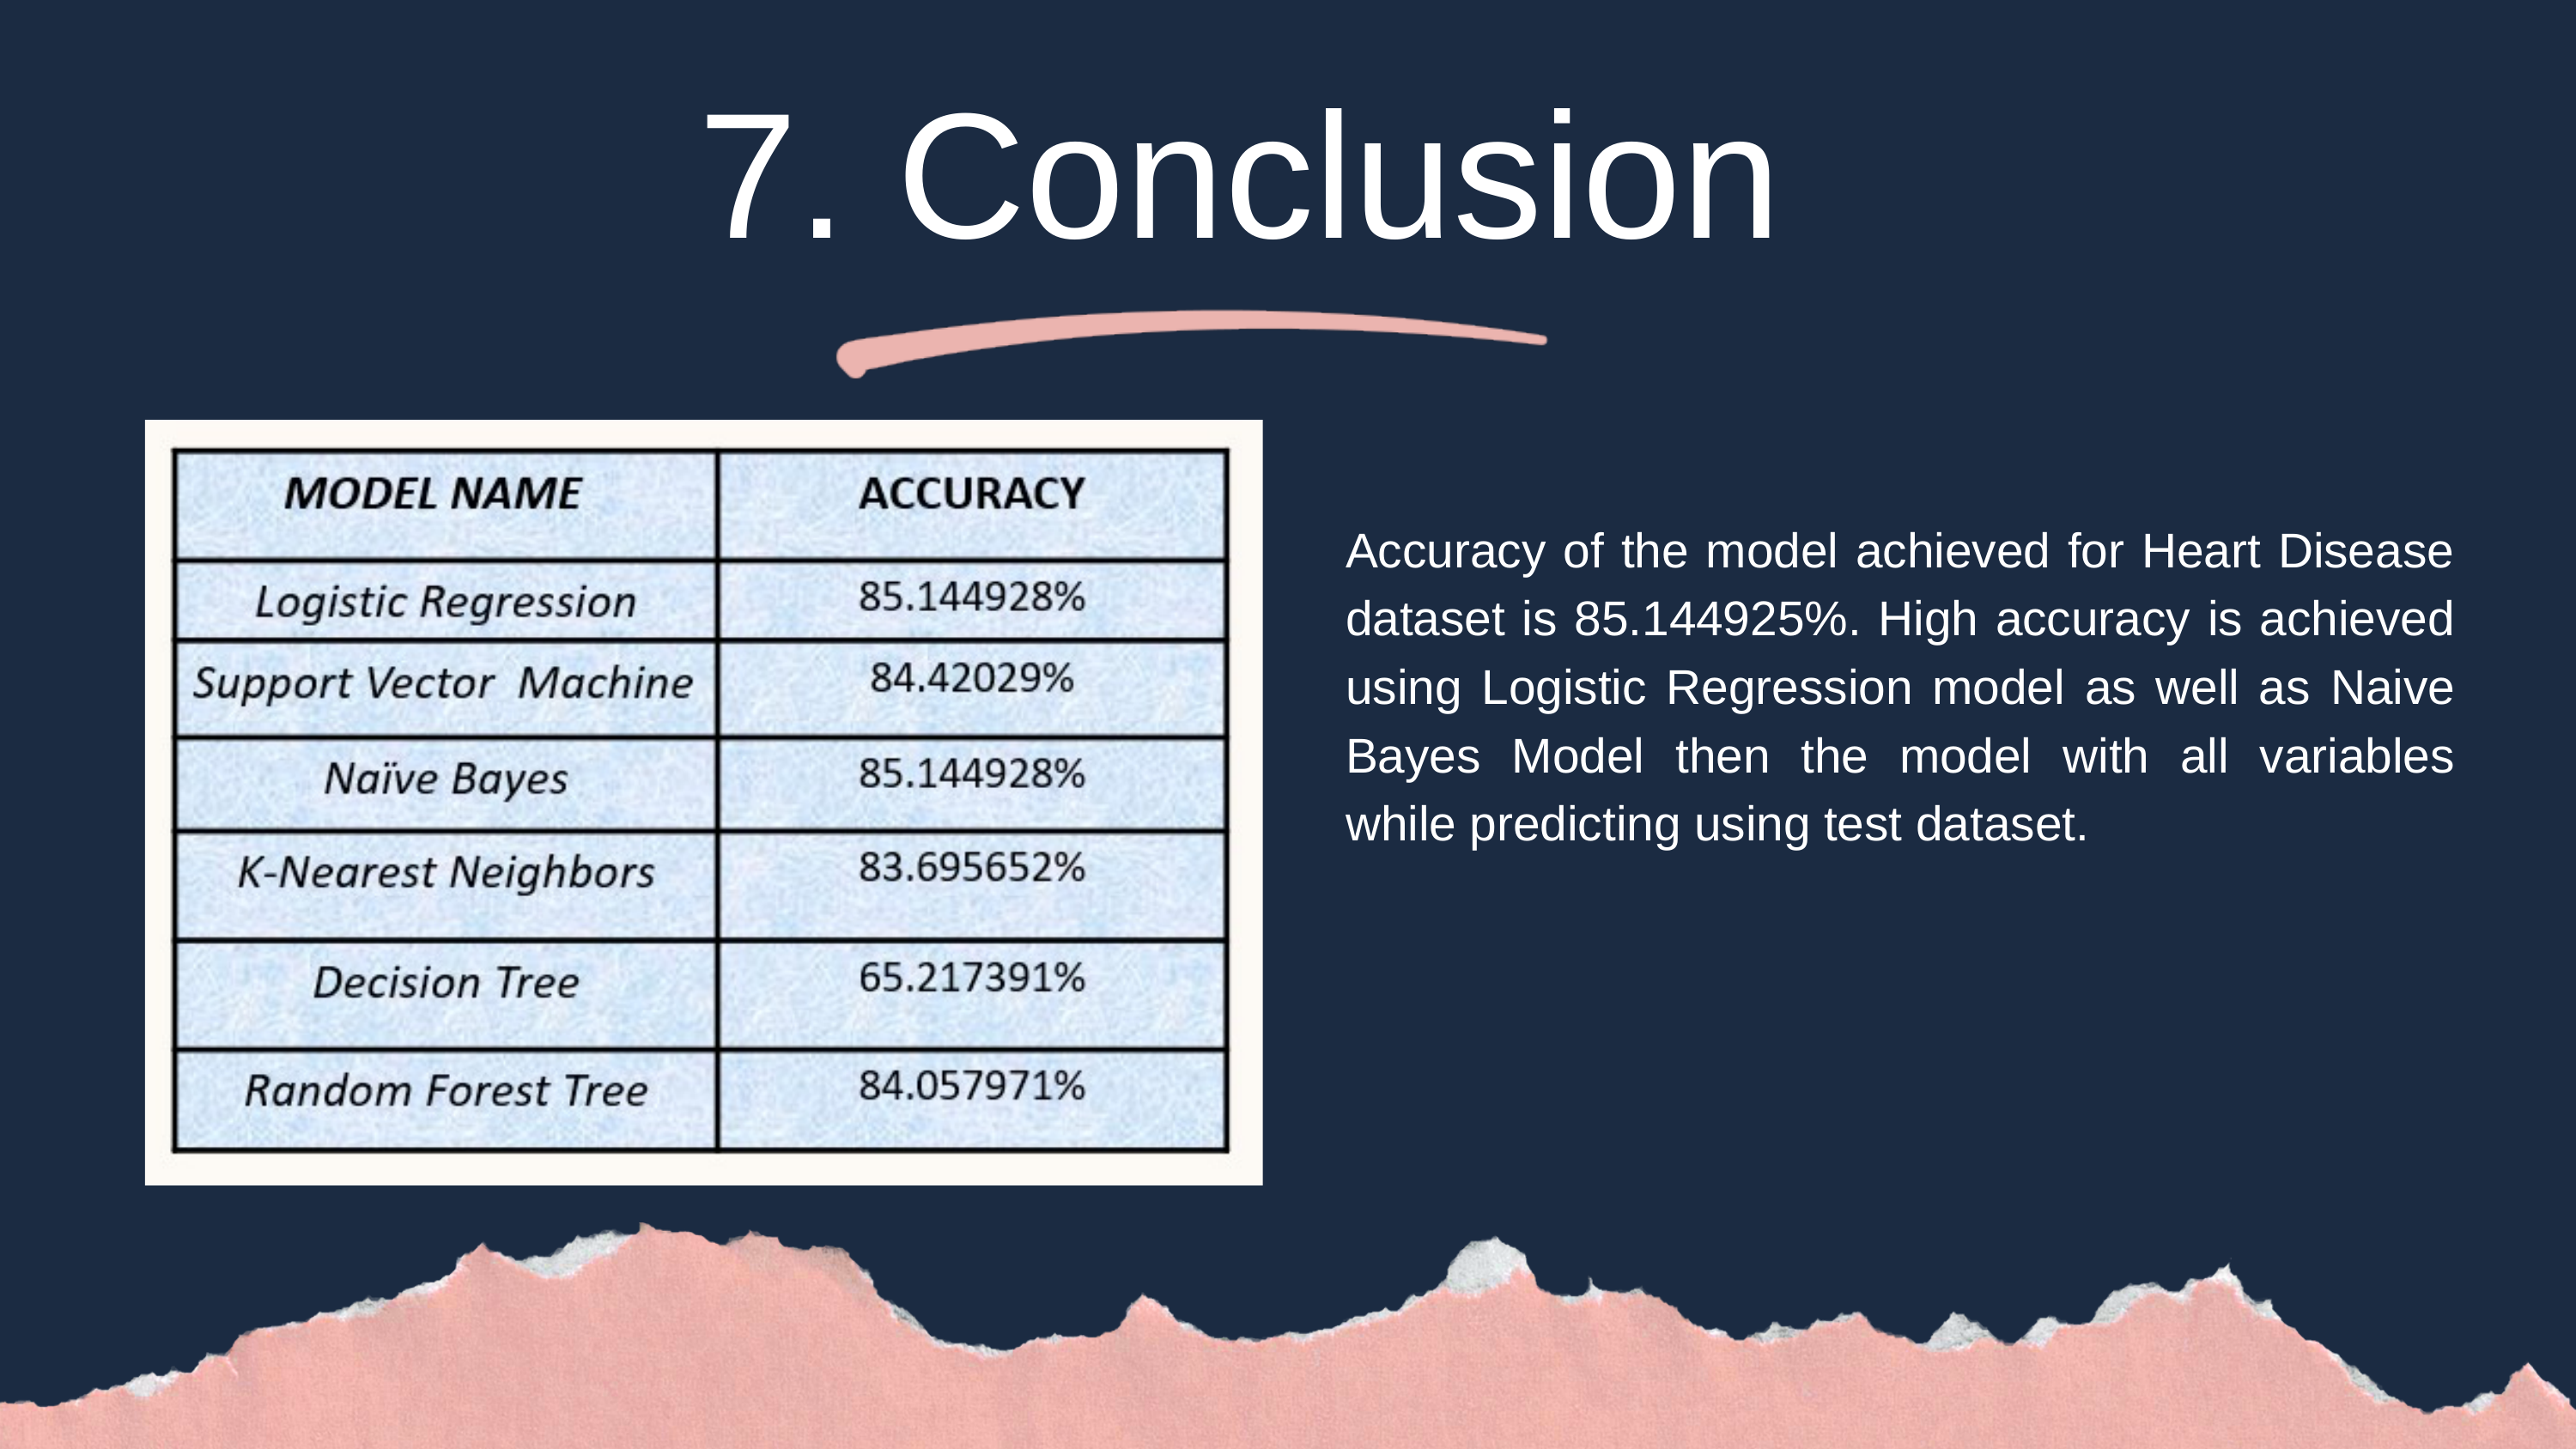

7. Conclusion

Accuracy of the model achieved for Heart Disease dataset is 85.144925%. High accuracy is achieved using Logistic Regression model as well as Naive Bayes Model then the model with all variables while predicting using test dataset.